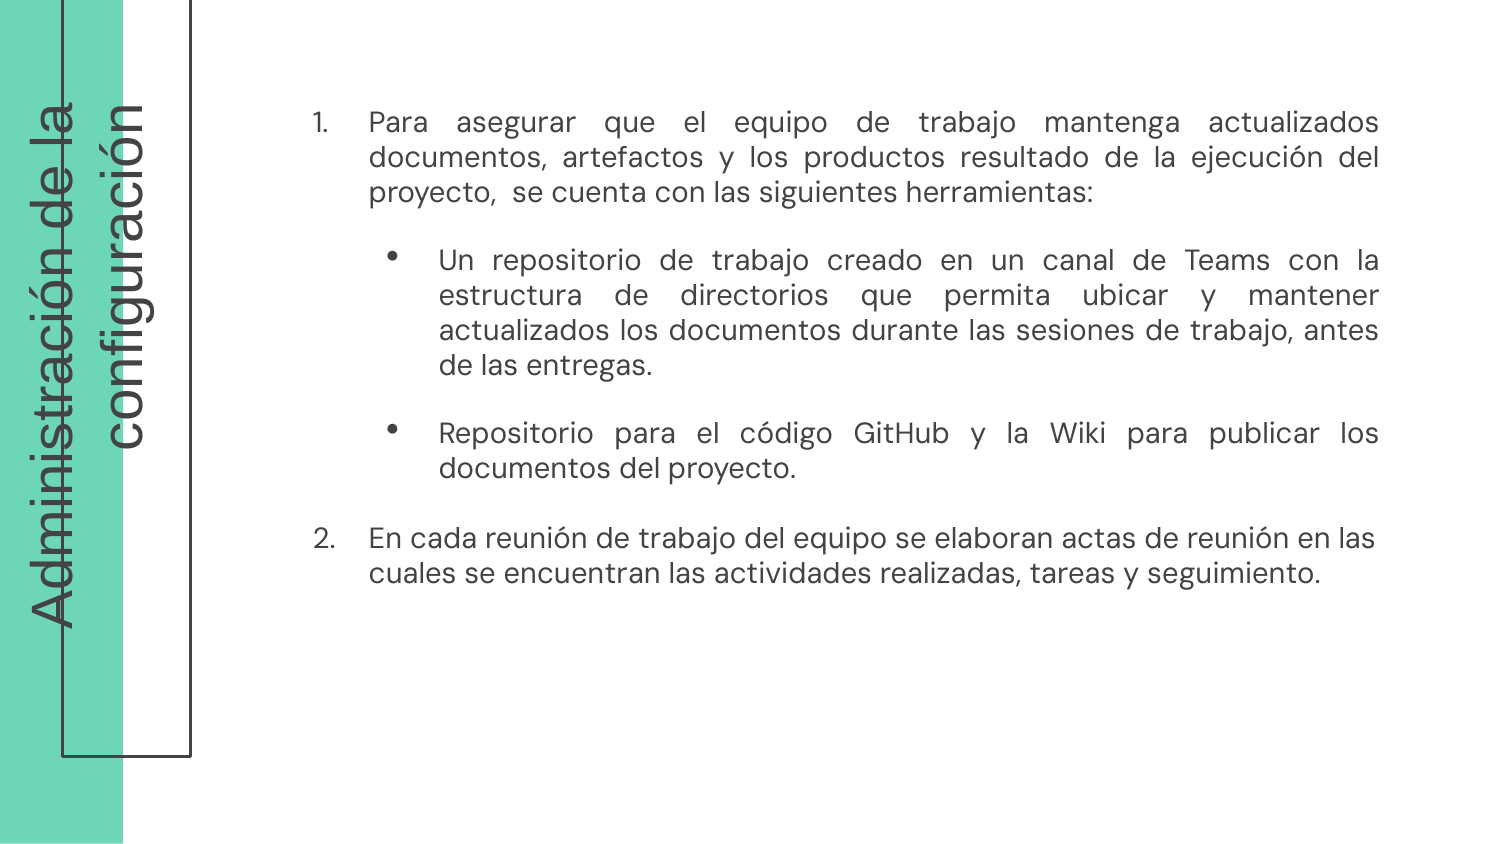

Para asegurar que el equipo de trabajo mantenga actualizados documentos, artefactos y los productos resultado de la ejecución del proyecto,  se cuenta con las siguientes herramientas:
Un repositorio de trabajo creado en un canal de Teams con la estructura de directorios que permita ubicar y mantener actualizados los documentos durante las sesiones de trabajo, antes de las entregas.
Repositorio para el código GitHub y la Wiki para publicar los documentos del proyecto.

En cada reunión de trabajo del equipo se elaboran actas de reunión en las cuales se encuentran las actividades realizadas, tareas y seguimiento.
# Administración de la configuración